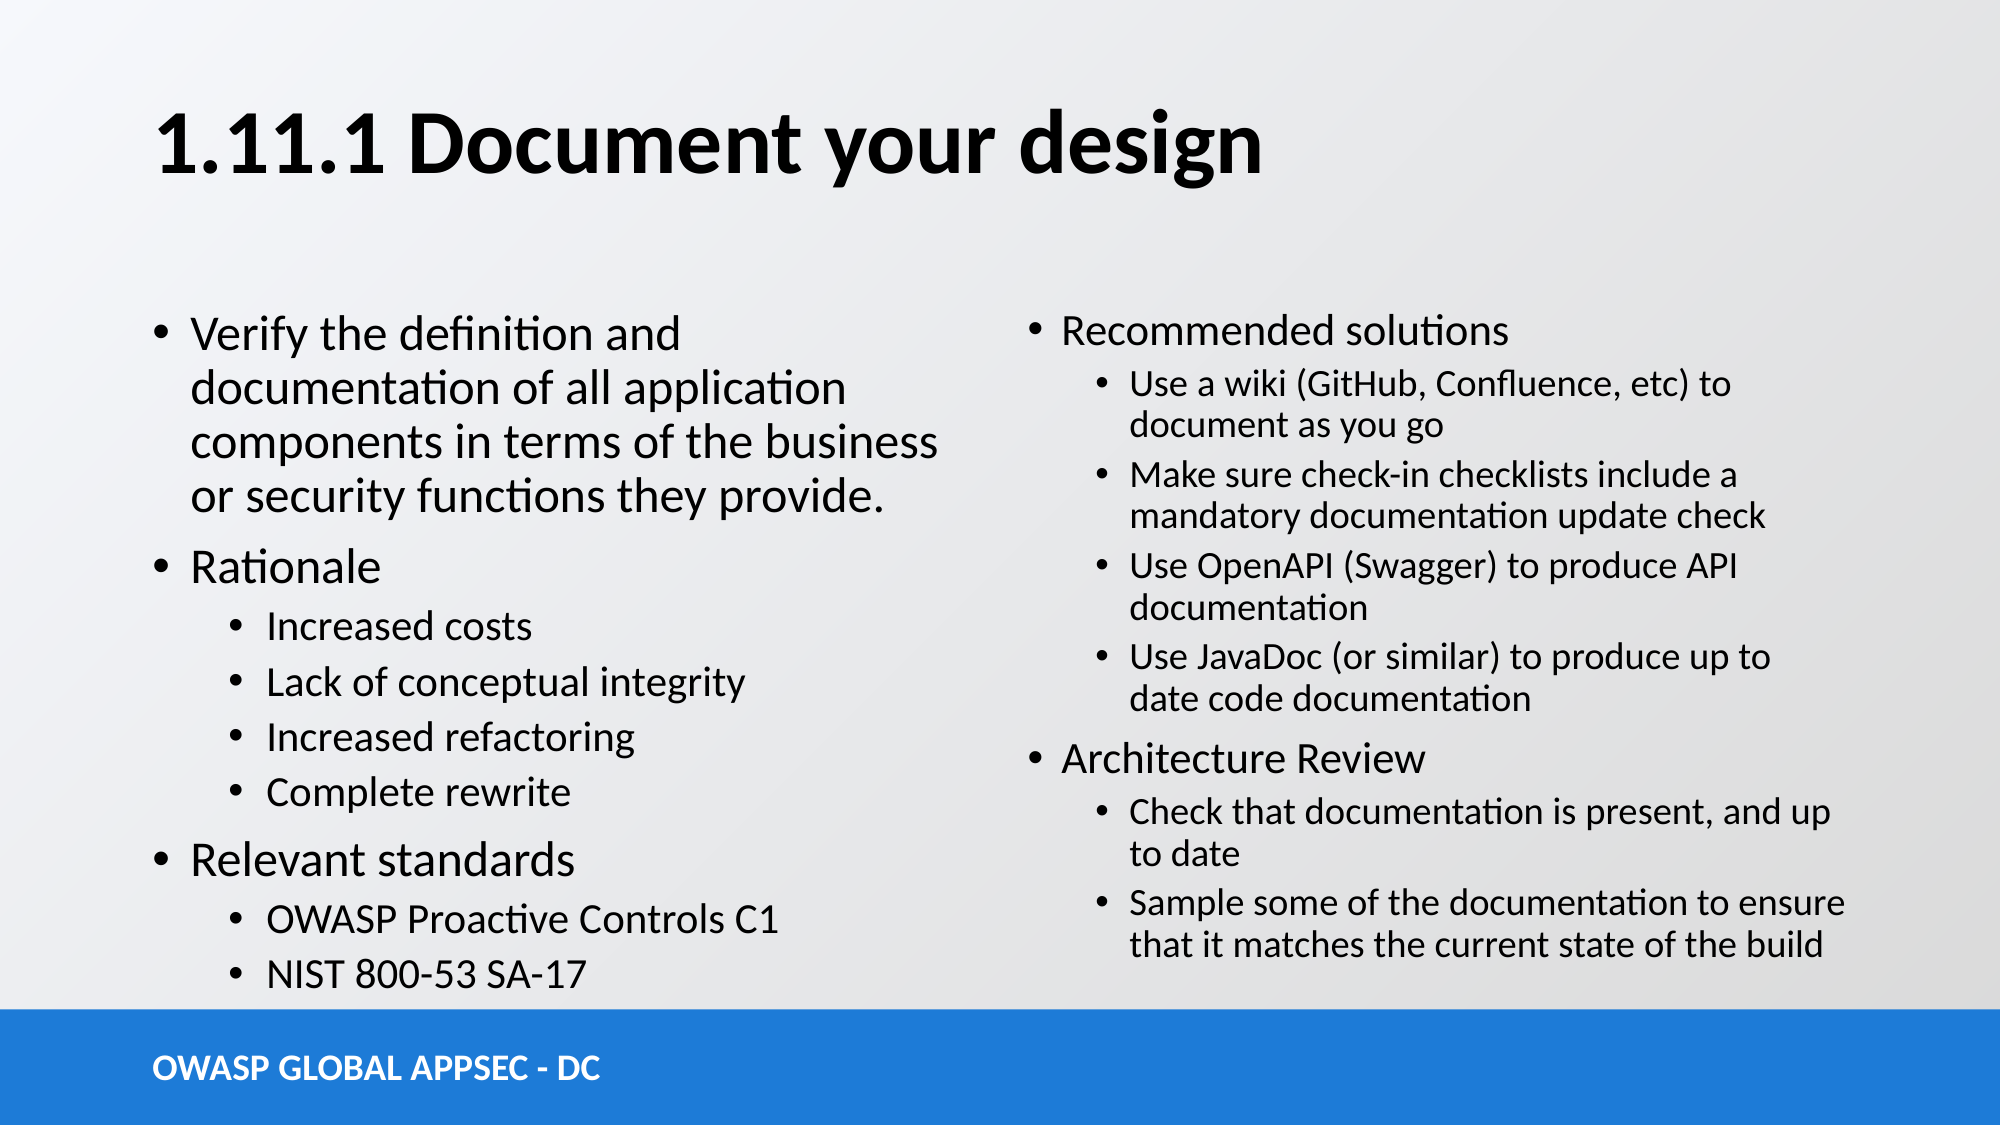

# 1.11.1 Document your design
Verify the definition and documentation of all application components in terms of the business or security functions they provide.
Rationale
Increased costs
Lack of conceptual integrity
Increased refactoring
Complete rewrite
Relevant standards
OWASP Proactive Controls C1
NIST 800-53 SA-17

Recommended solutions
Use a wiki (GitHub, Confluence, etc) to document as you go
Make sure check-in checklists include a mandatory documentation update check
Use OpenAPI (Swagger) to produce API documentation
Use JavaDoc (or similar) to produce up to date code documentation
Architecture Review
Check that documentation is present, and up to date
Sample some of the documentation to ensure that it matches the current state of the build